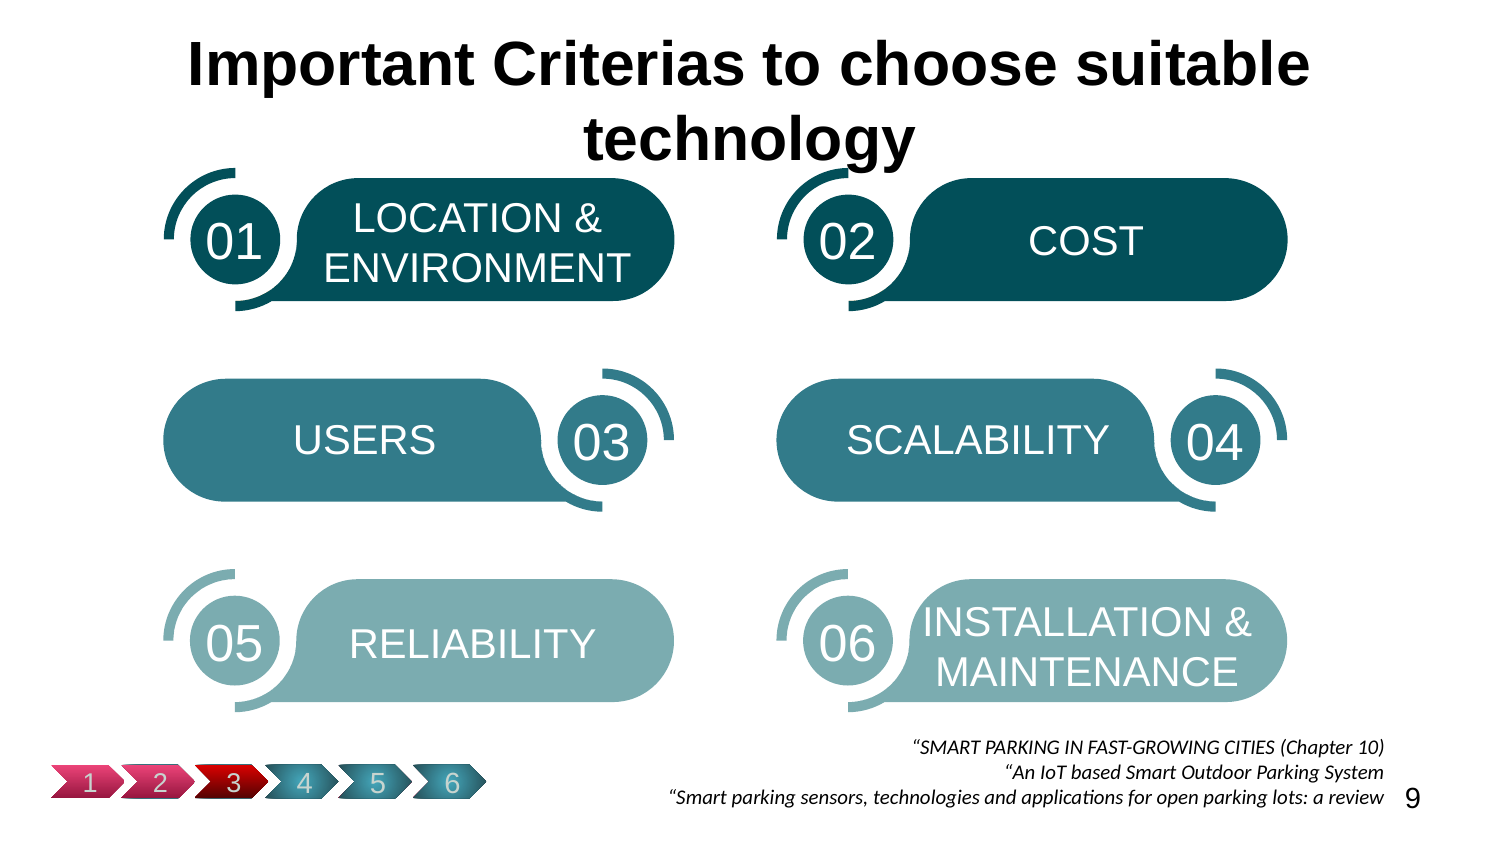

# Important Criterias to choose suitable technology

LOCATION & ENVIRONMENT

01

02

COST

03

USERS

04

SCALABILITY

05

RELIABILITY

INSTALLATION &
MAINTENANCE
06

“SMART PARKING IN FAST-GROWING CITIES (Chapter 10)
“An IoT based Smart Outdoor Parking System
“Smart parking sensors, technologies and applications for open parking lots: a review
9
1
1
1
2
2
2
3
3
3
4
4
4
5
5
5
6
6
6